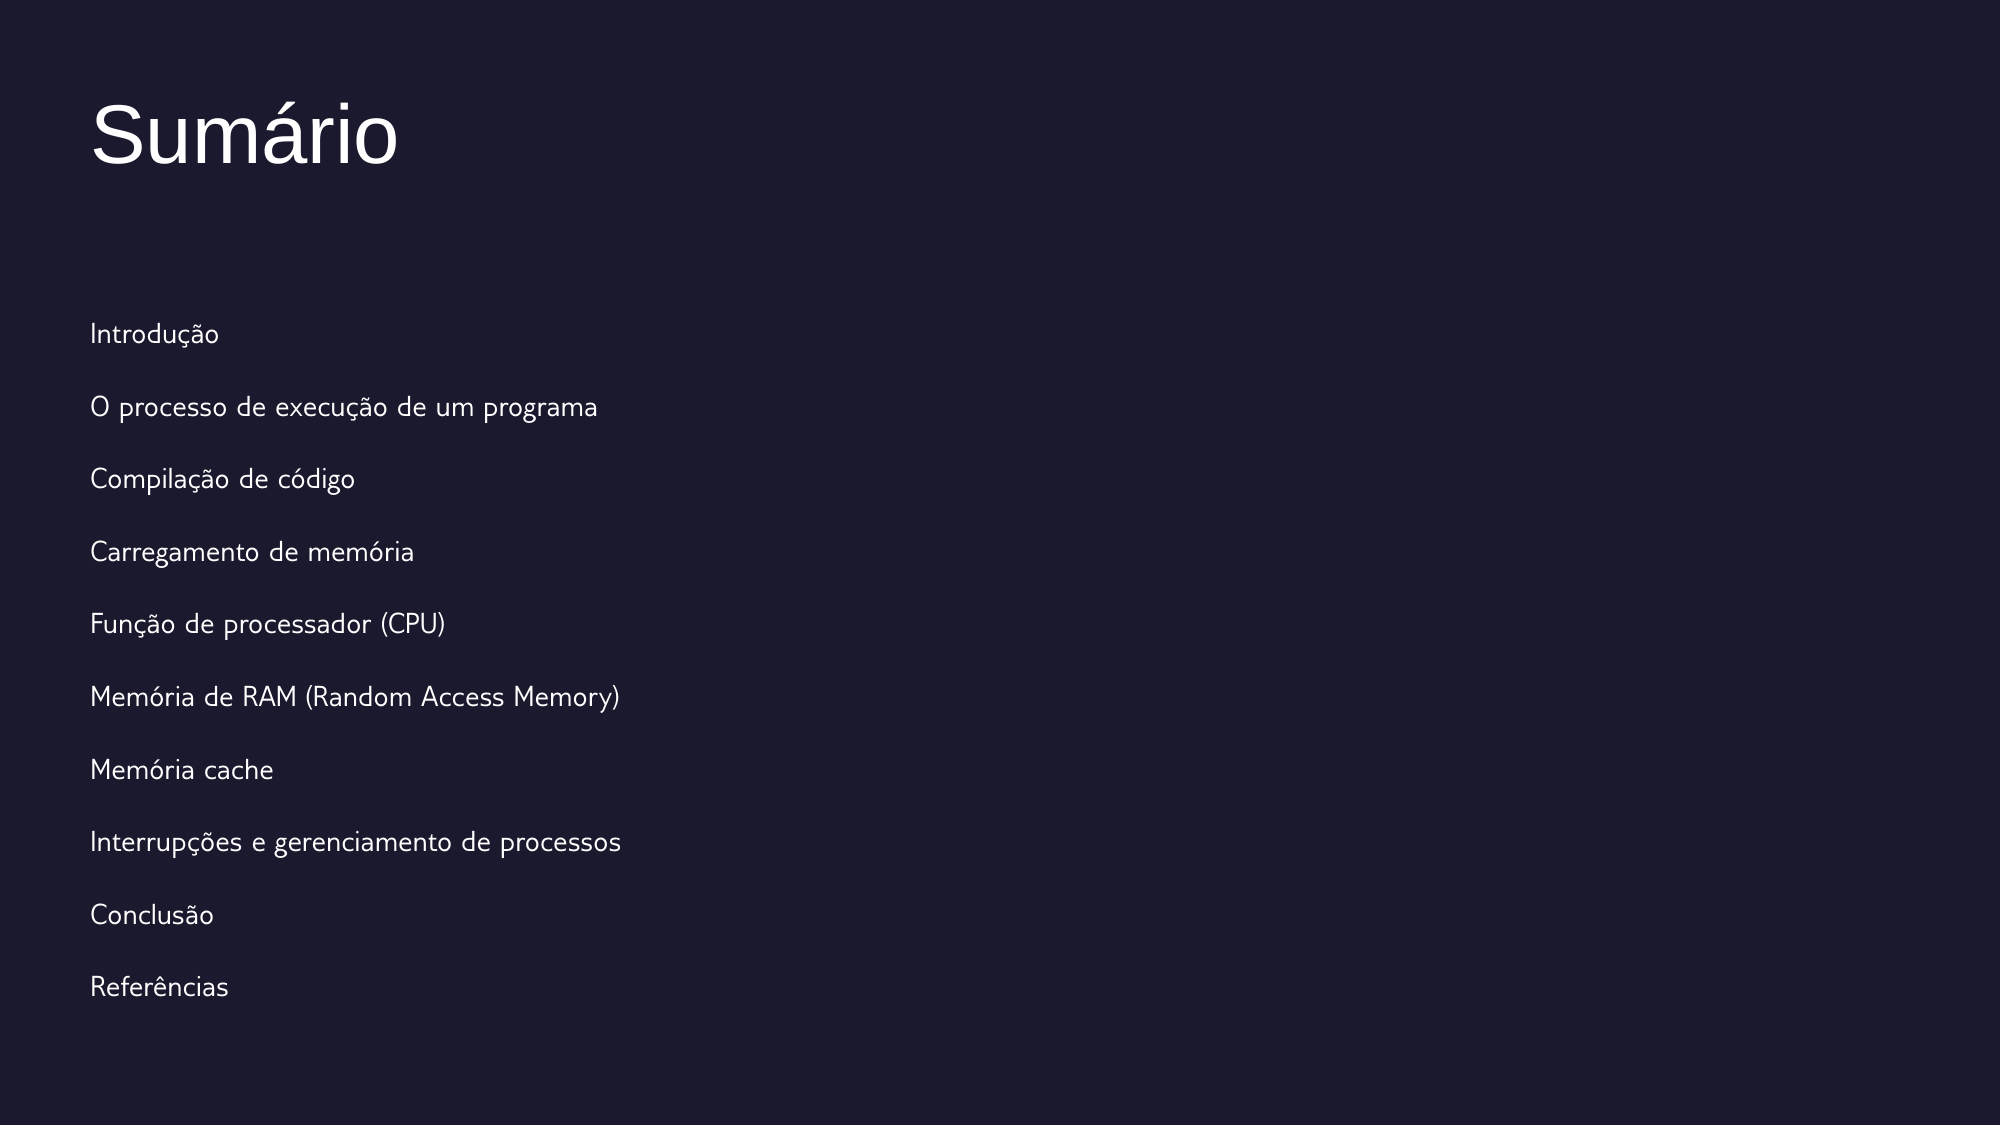

# Sumário
Introdução
O processo de execução de um programa
Compilação de código
Carregamento de memória
Função de processador (CPU)
Memória de RAM (Random Access Memory)
Memória cache
Interrupções e gerenciamento de processos
Conclusão
Referências